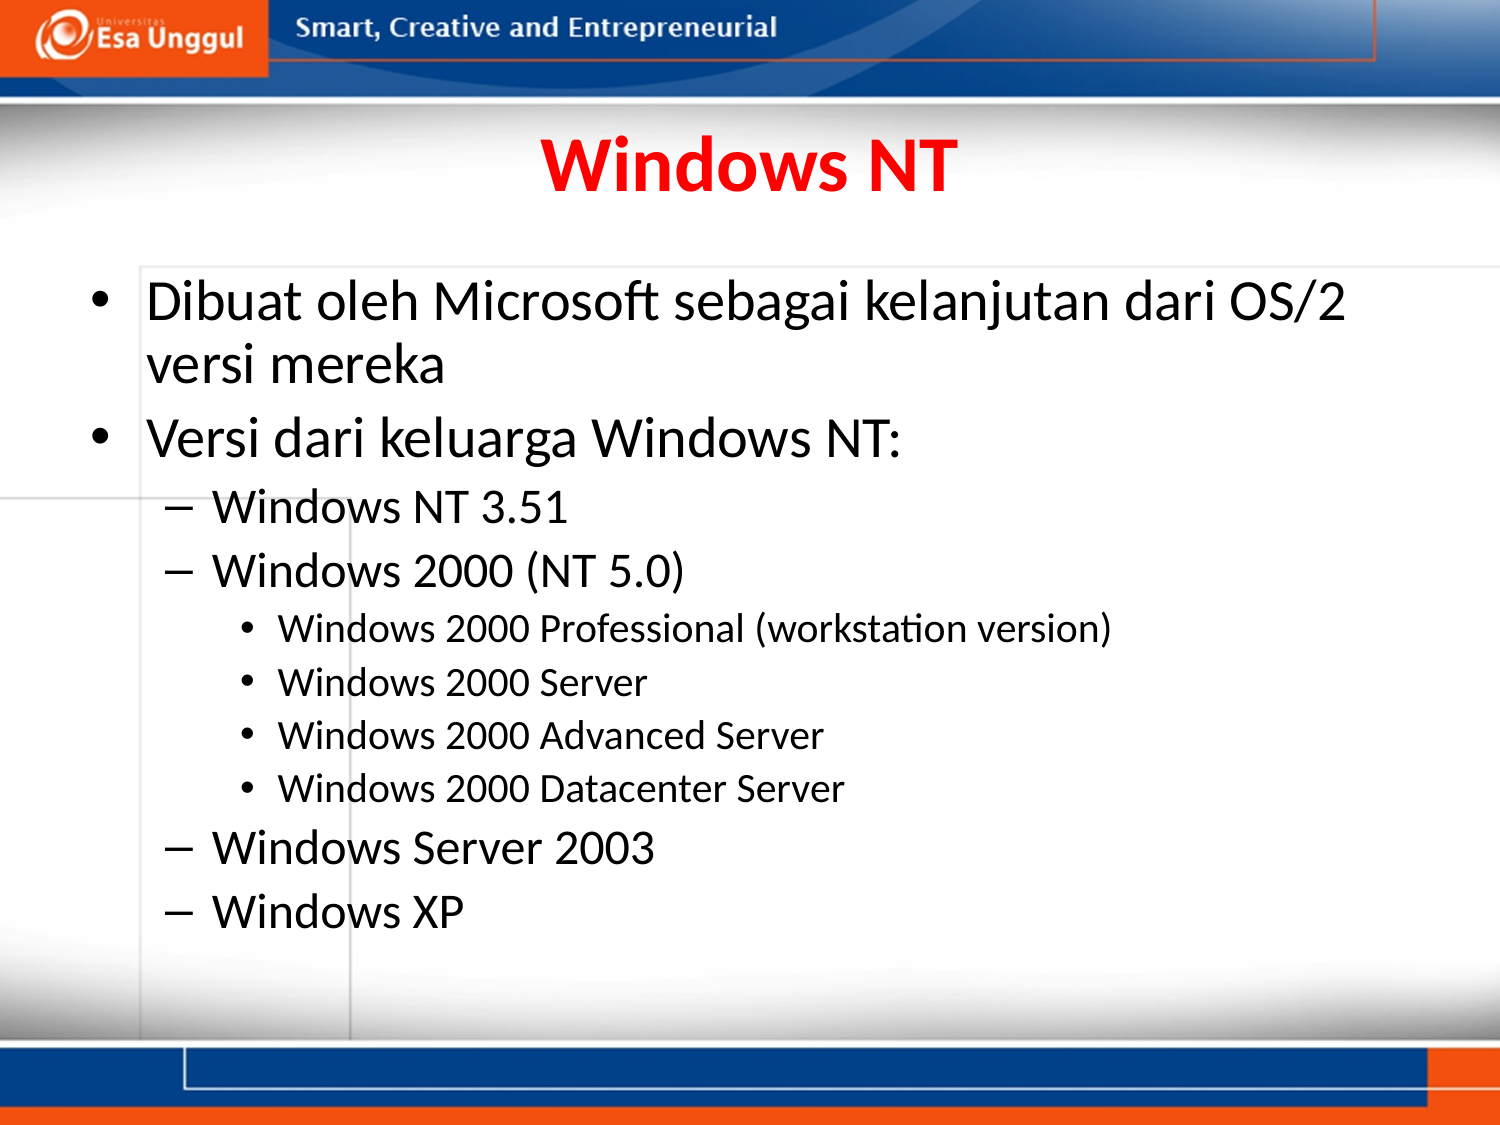

# Windows NT
Dibuat oleh Microsoft sebagai kelanjutan dari OS/2 versi mereka
Versi dari keluarga Windows NT:
Windows NT 3.51
Windows 2000 (NT 5.0)
Windows 2000 Professional (workstation version)
Windows 2000 Server
Windows 2000 Advanced Server
Windows 2000 Datacenter Server
Windows Server 2003
Windows XP